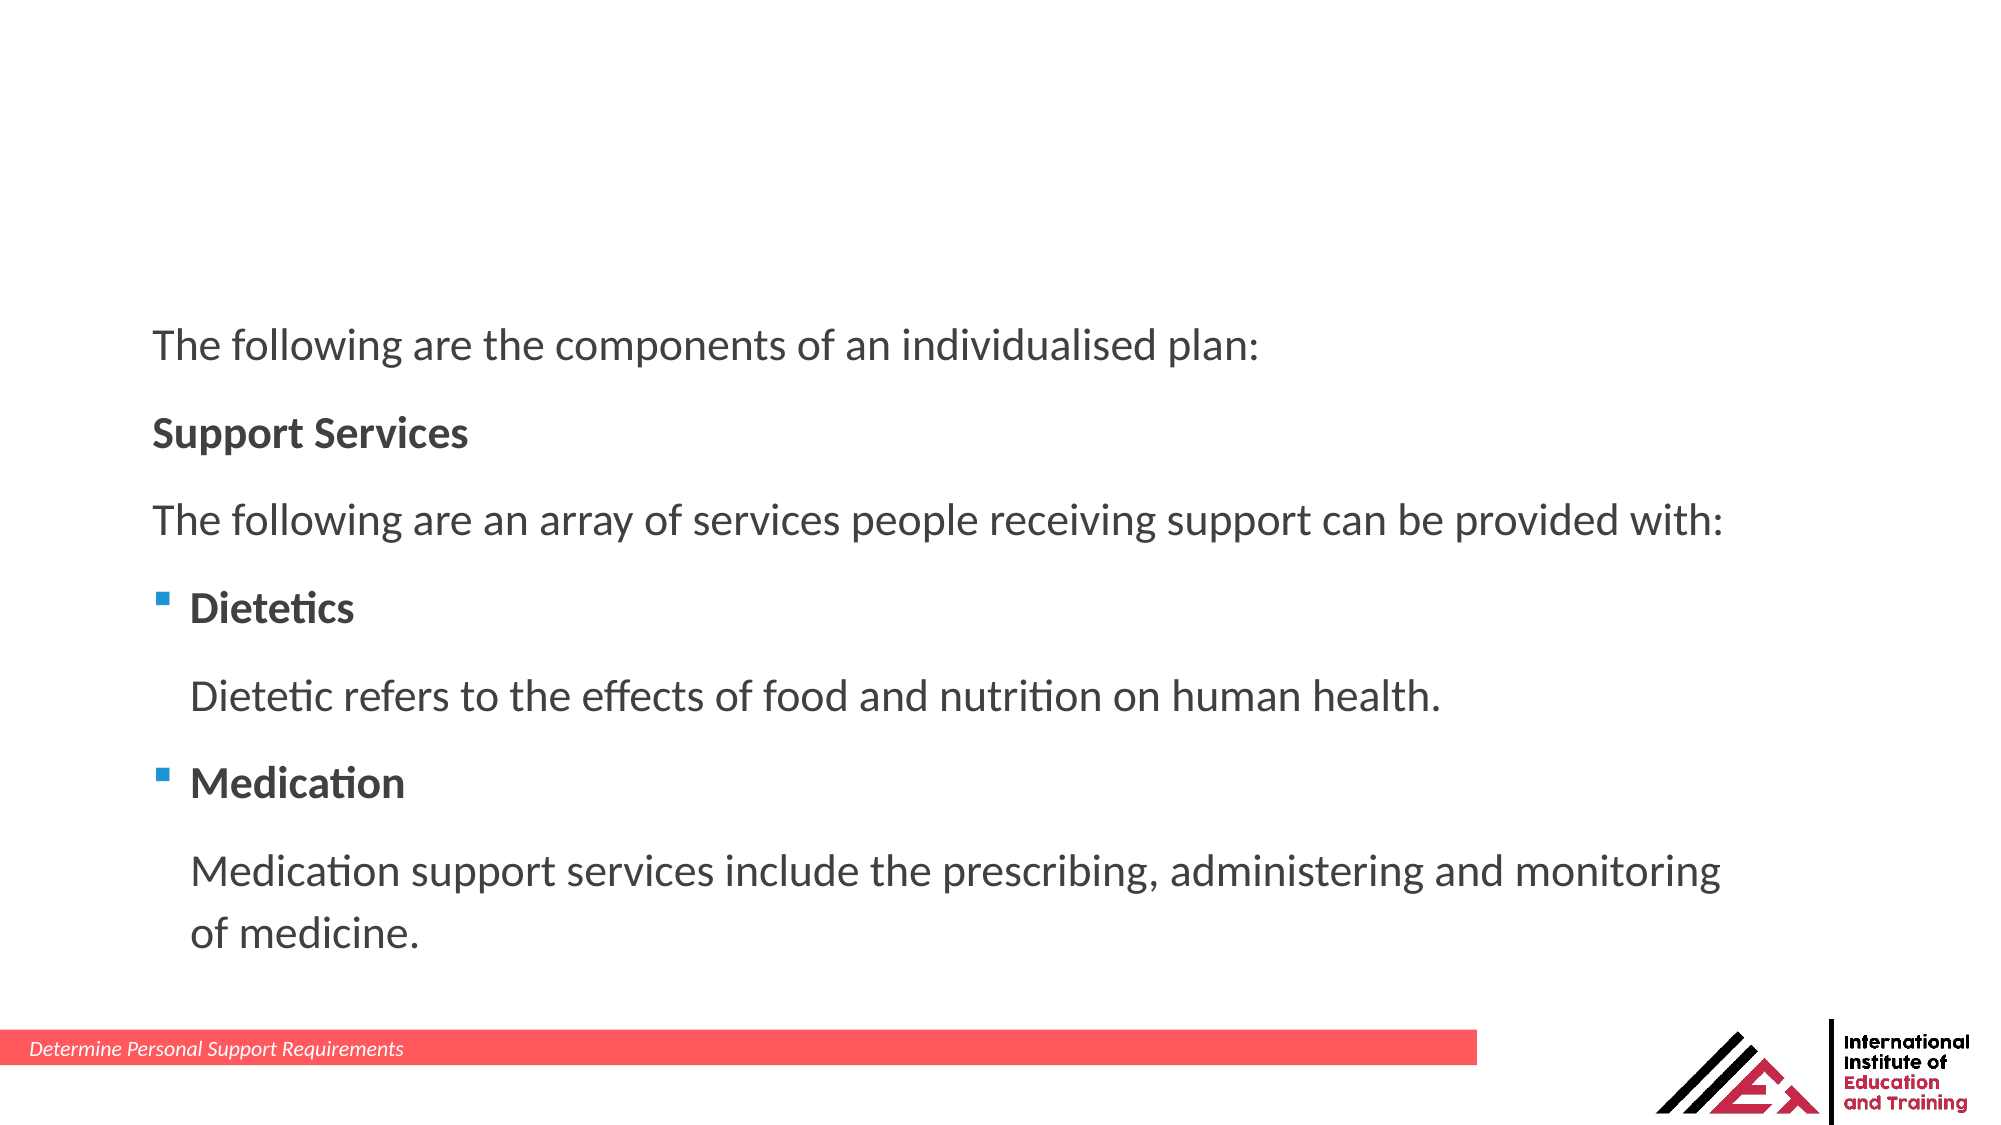

The following are the components of an individualised plan:
Support Services
The following are an array of services people receiving support can be provided with:
Dietetics
Dietetic refers to the effects of food and nutrition on human health.
Medication
Medication support services include the prescribing, administering and monitoring of medicine.
Determine Personal Support Requirements